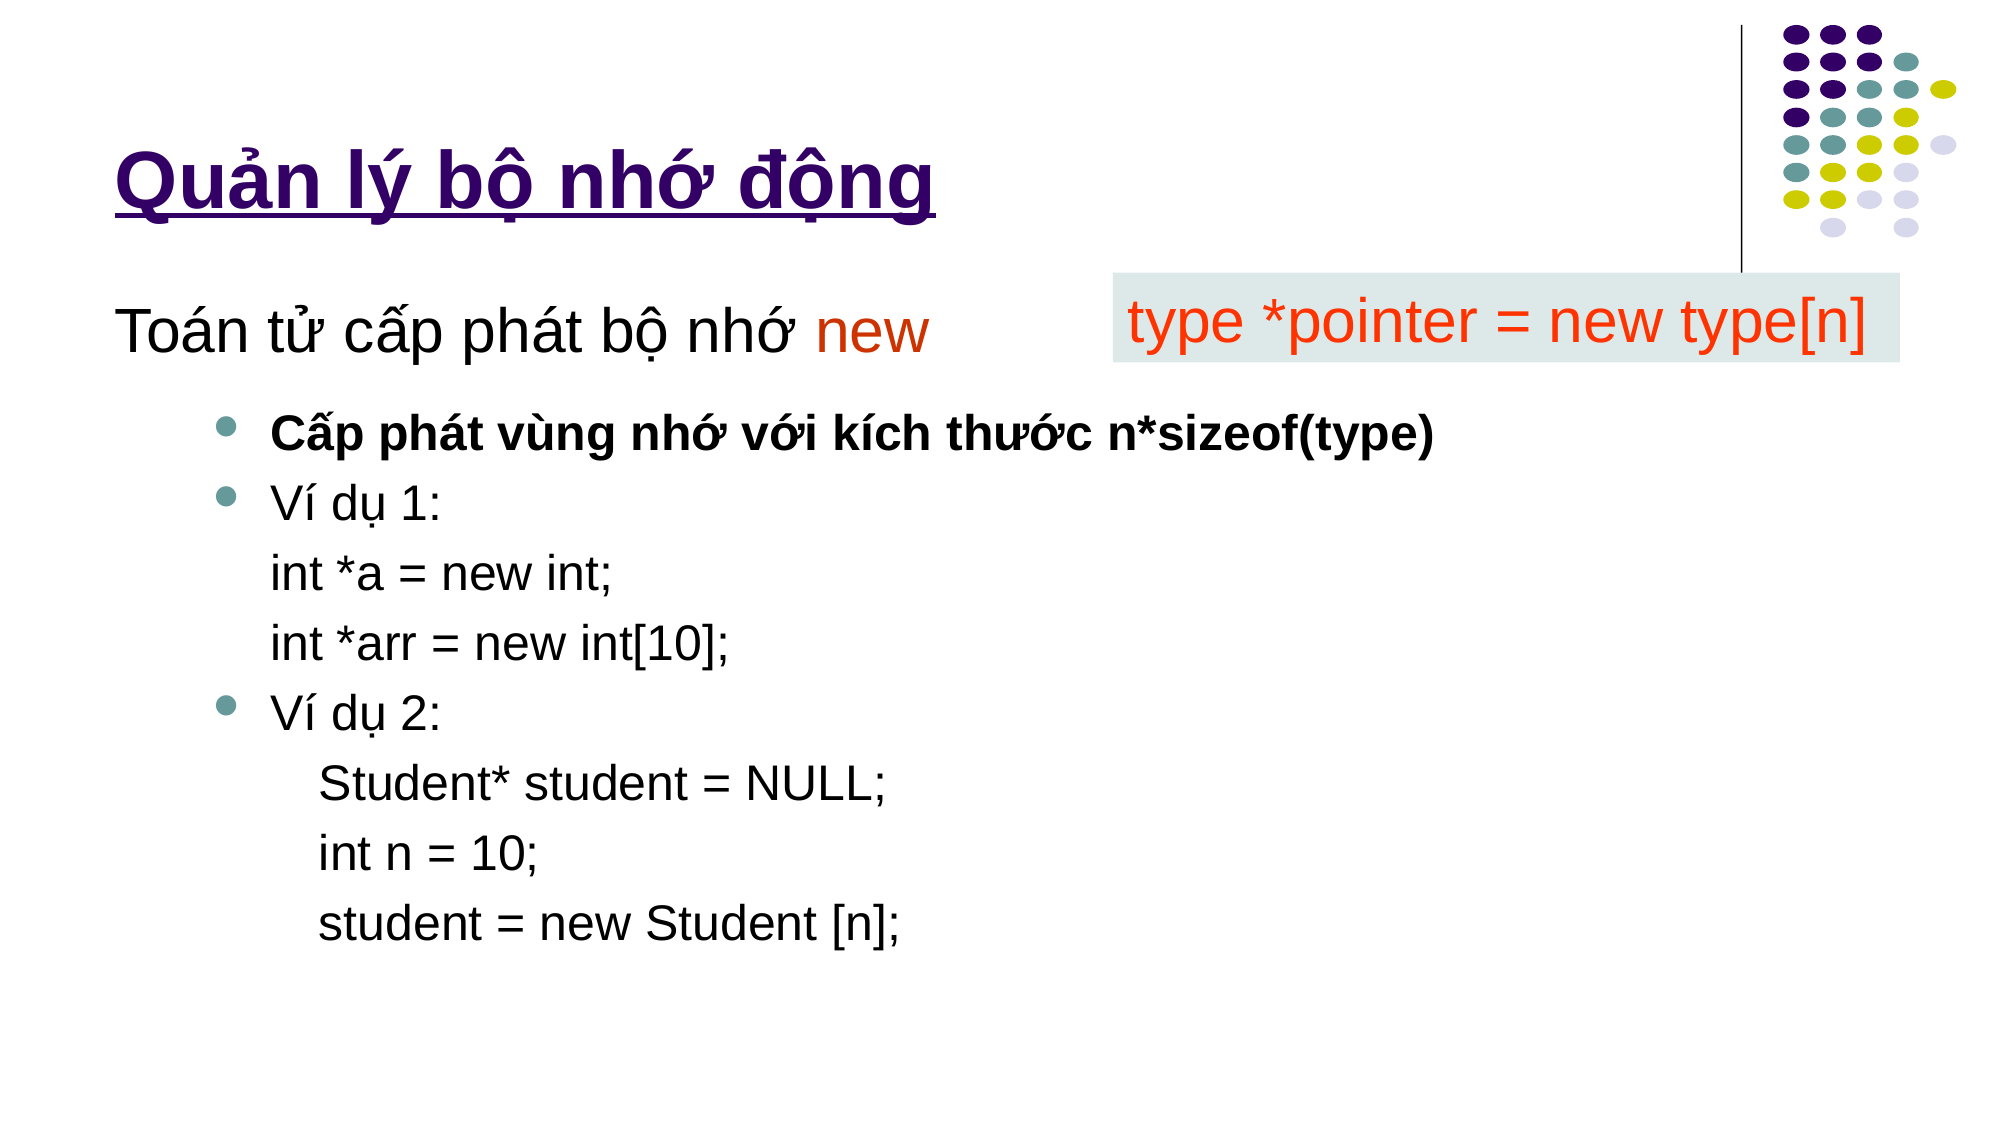

# Quản lý bộ nhớ động
type *pointer = new type[n]
Toán tử cấp phát bộ nhớ new

Cấp phát vùng nhớ với kích thước n*sizeof(type)
Ví dụ 1:
int *a = new int;
int *arr = new int[10];
Ví dụ 2:
Student* student = NULL;
int n = 10;
student = new Student [n];